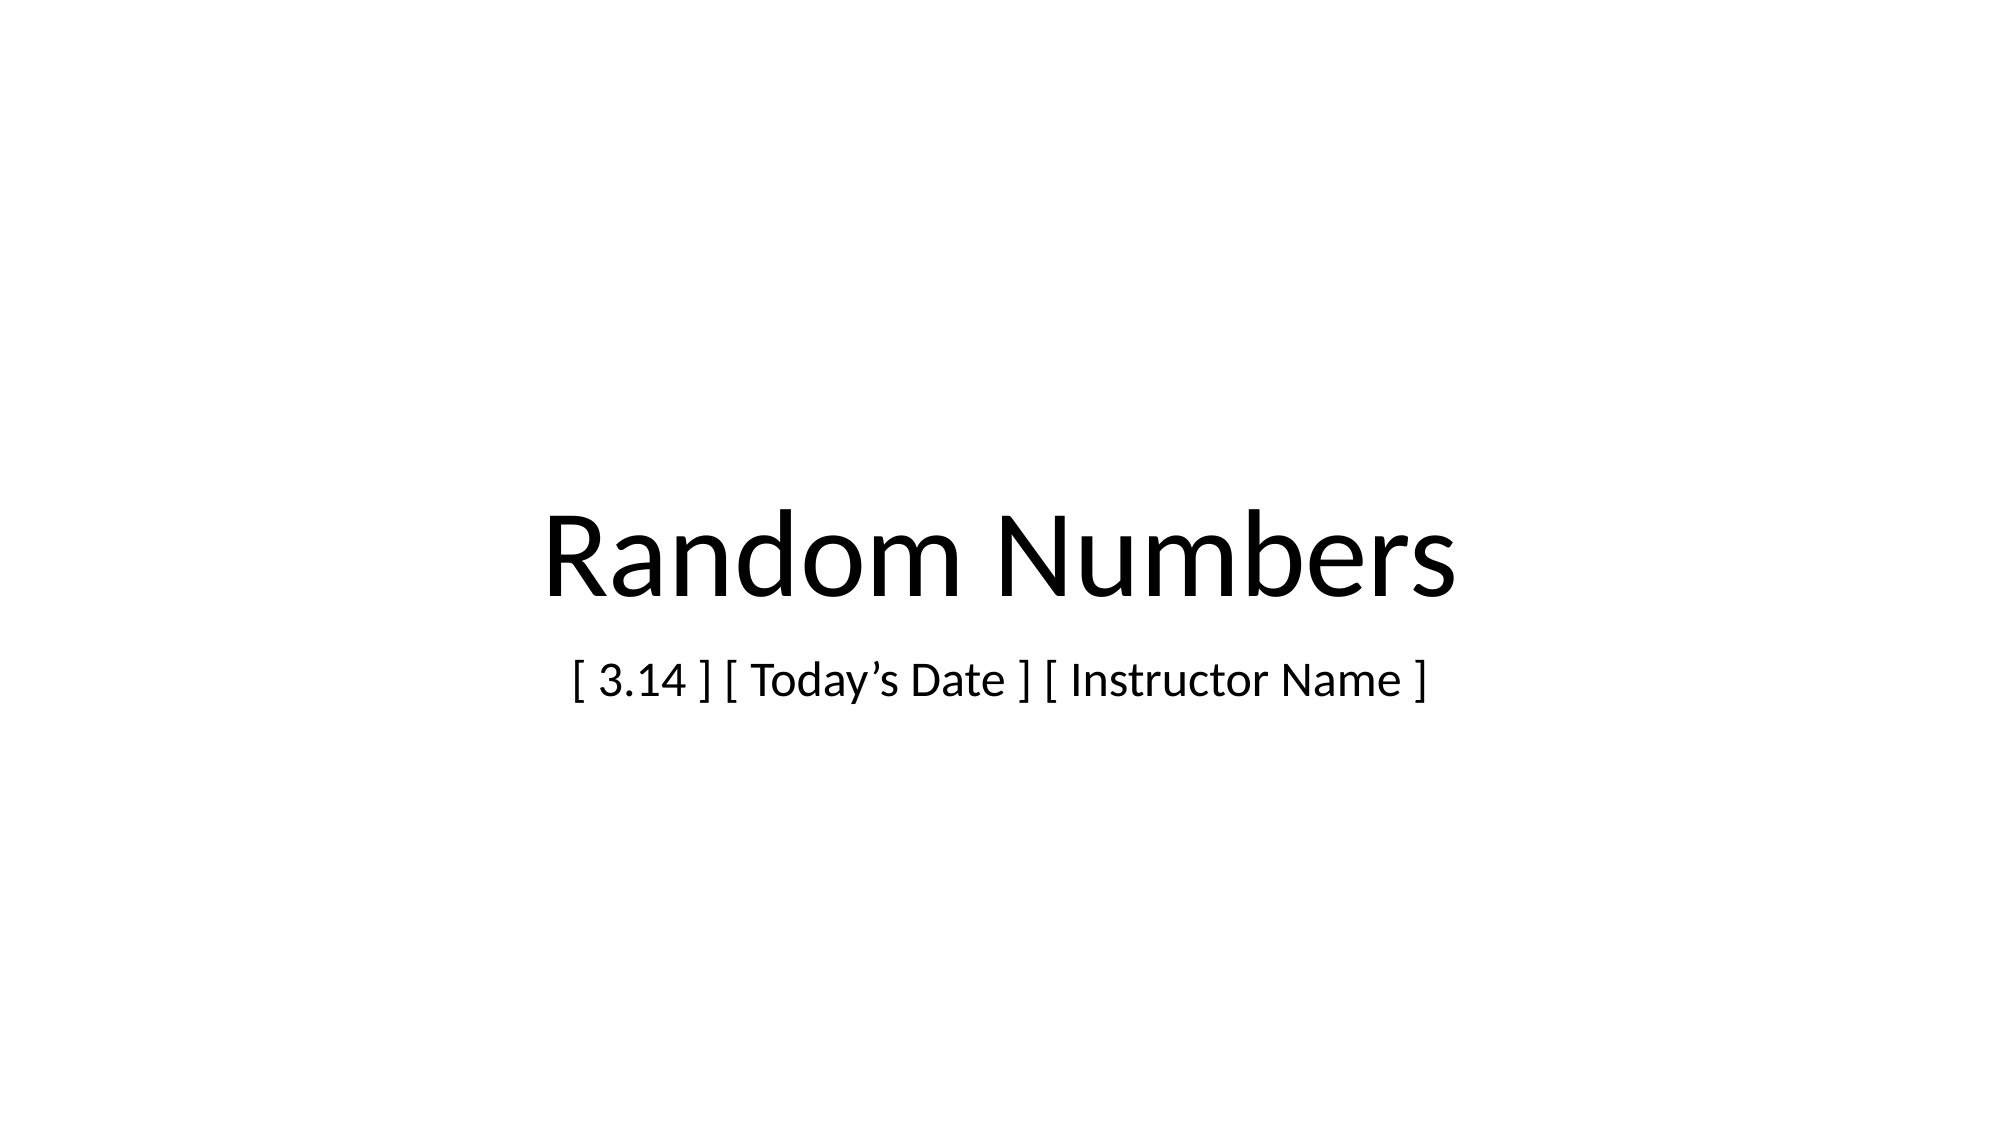

# Random Numbers
[ 3.14 ] [ Today’s Date ] [ Instructor Name ]